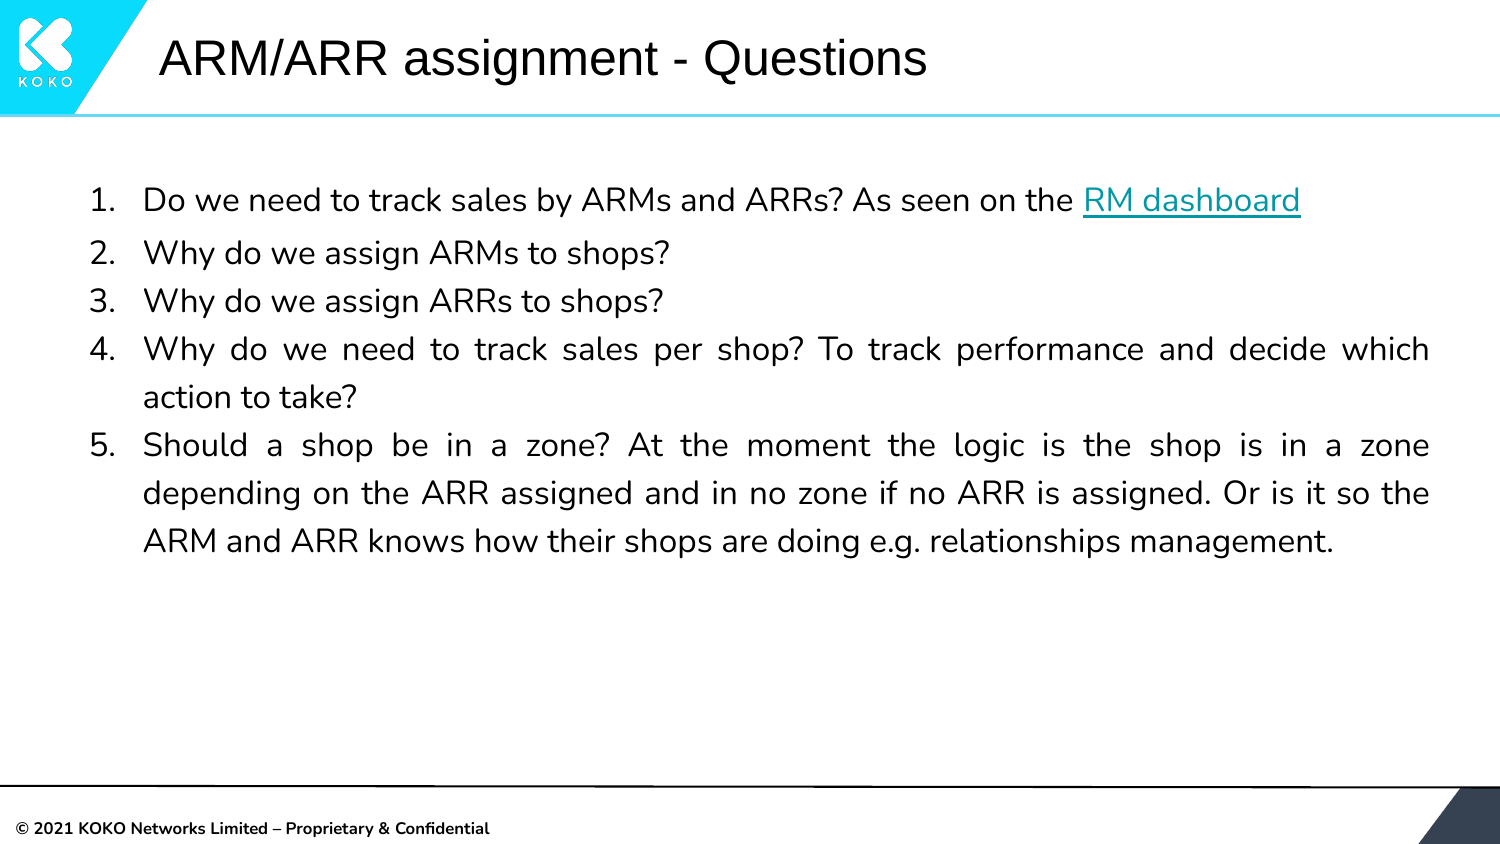

# ARM/ARR assignment - Questions
Do we need to track sales by ARMs and ARRs? As seen on the RM dashboard
Why do we assign ARMs to shops?
Why do we assign ARRs to shops?
Why do we need to track sales per shop? To track performance and decide which action to take?
Should a shop be in a zone? At the moment the logic is the shop is in a zone depending on the ARR assigned and in no zone if no ARR is assigned. Or is it so the ARM and ARR knows how their shops are doing e.g. relationships management.